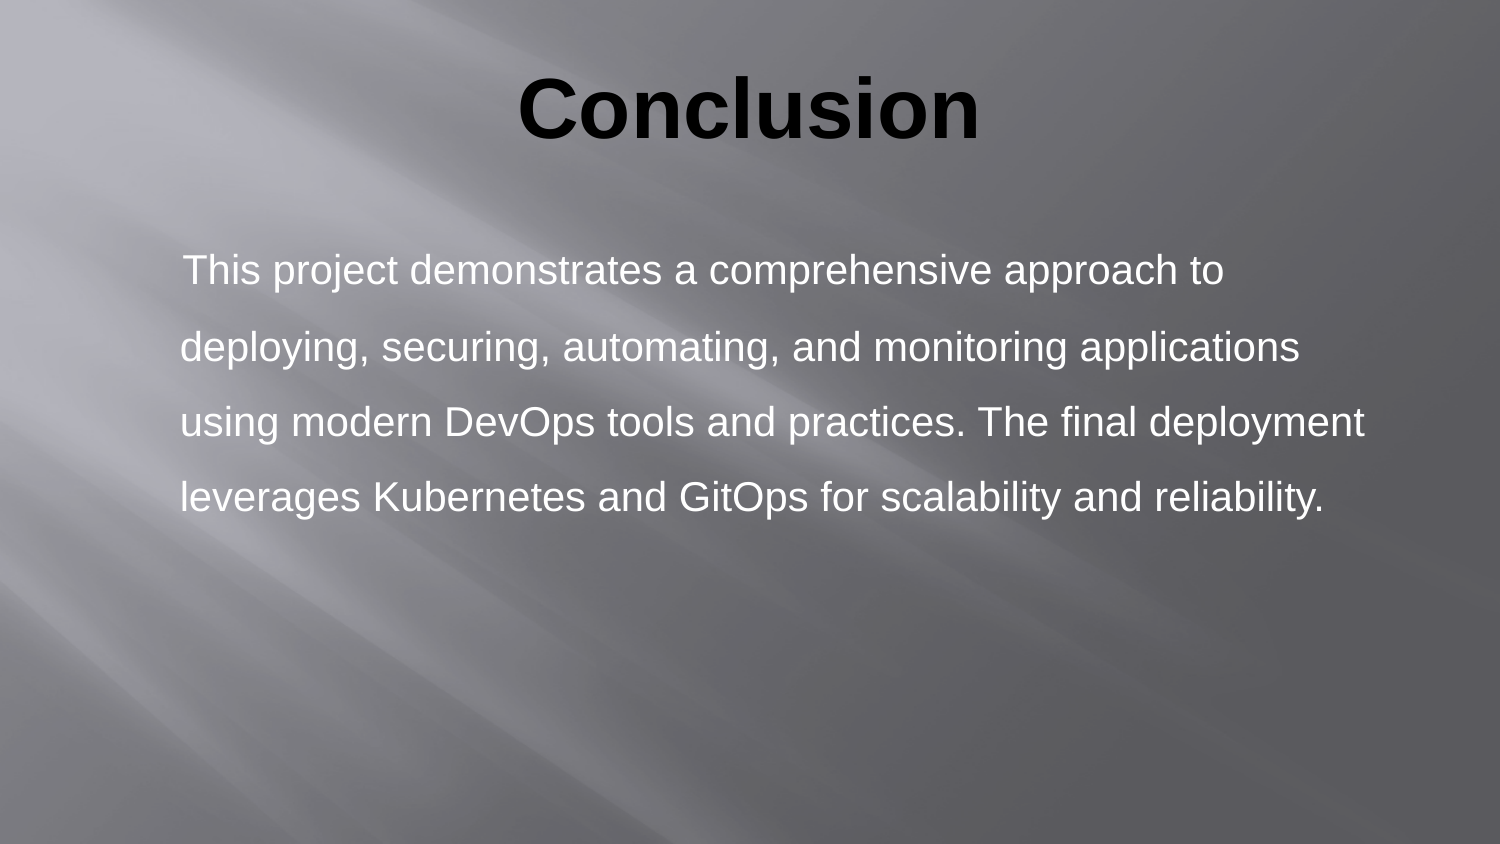

# Conclusion
     This project demonstrates a comprehensive approach to deploying, securing, automating, and monitoring applications using modern DevOps tools and practices. The final deployment leverages Kubernetes and GitOps for scalability and reliability.